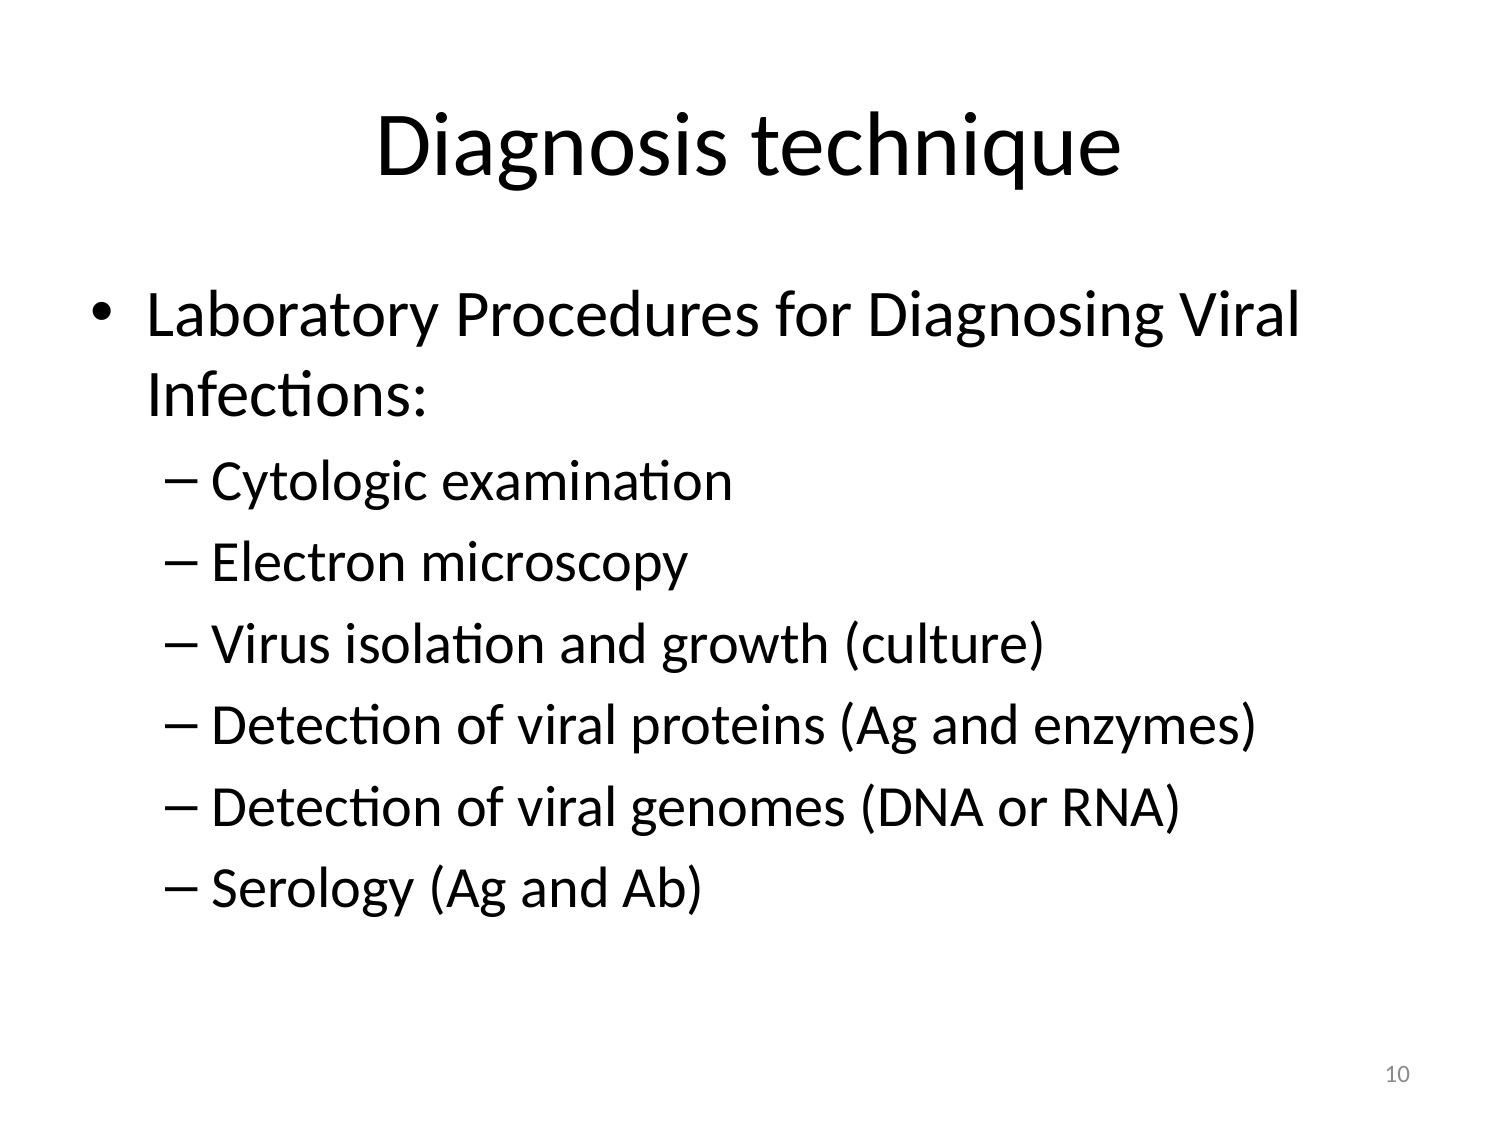

# Diagnosis technique
Laboratory Procedures for Diagnosing Viral Infections:
Cytologic examination
Electron microscopy
Virus isolation and growth (culture)
Detection of viral proteins (Ag and enzymes)
Detection of viral genomes (DNA or RNA)
Serology (Ag and Ab)

10